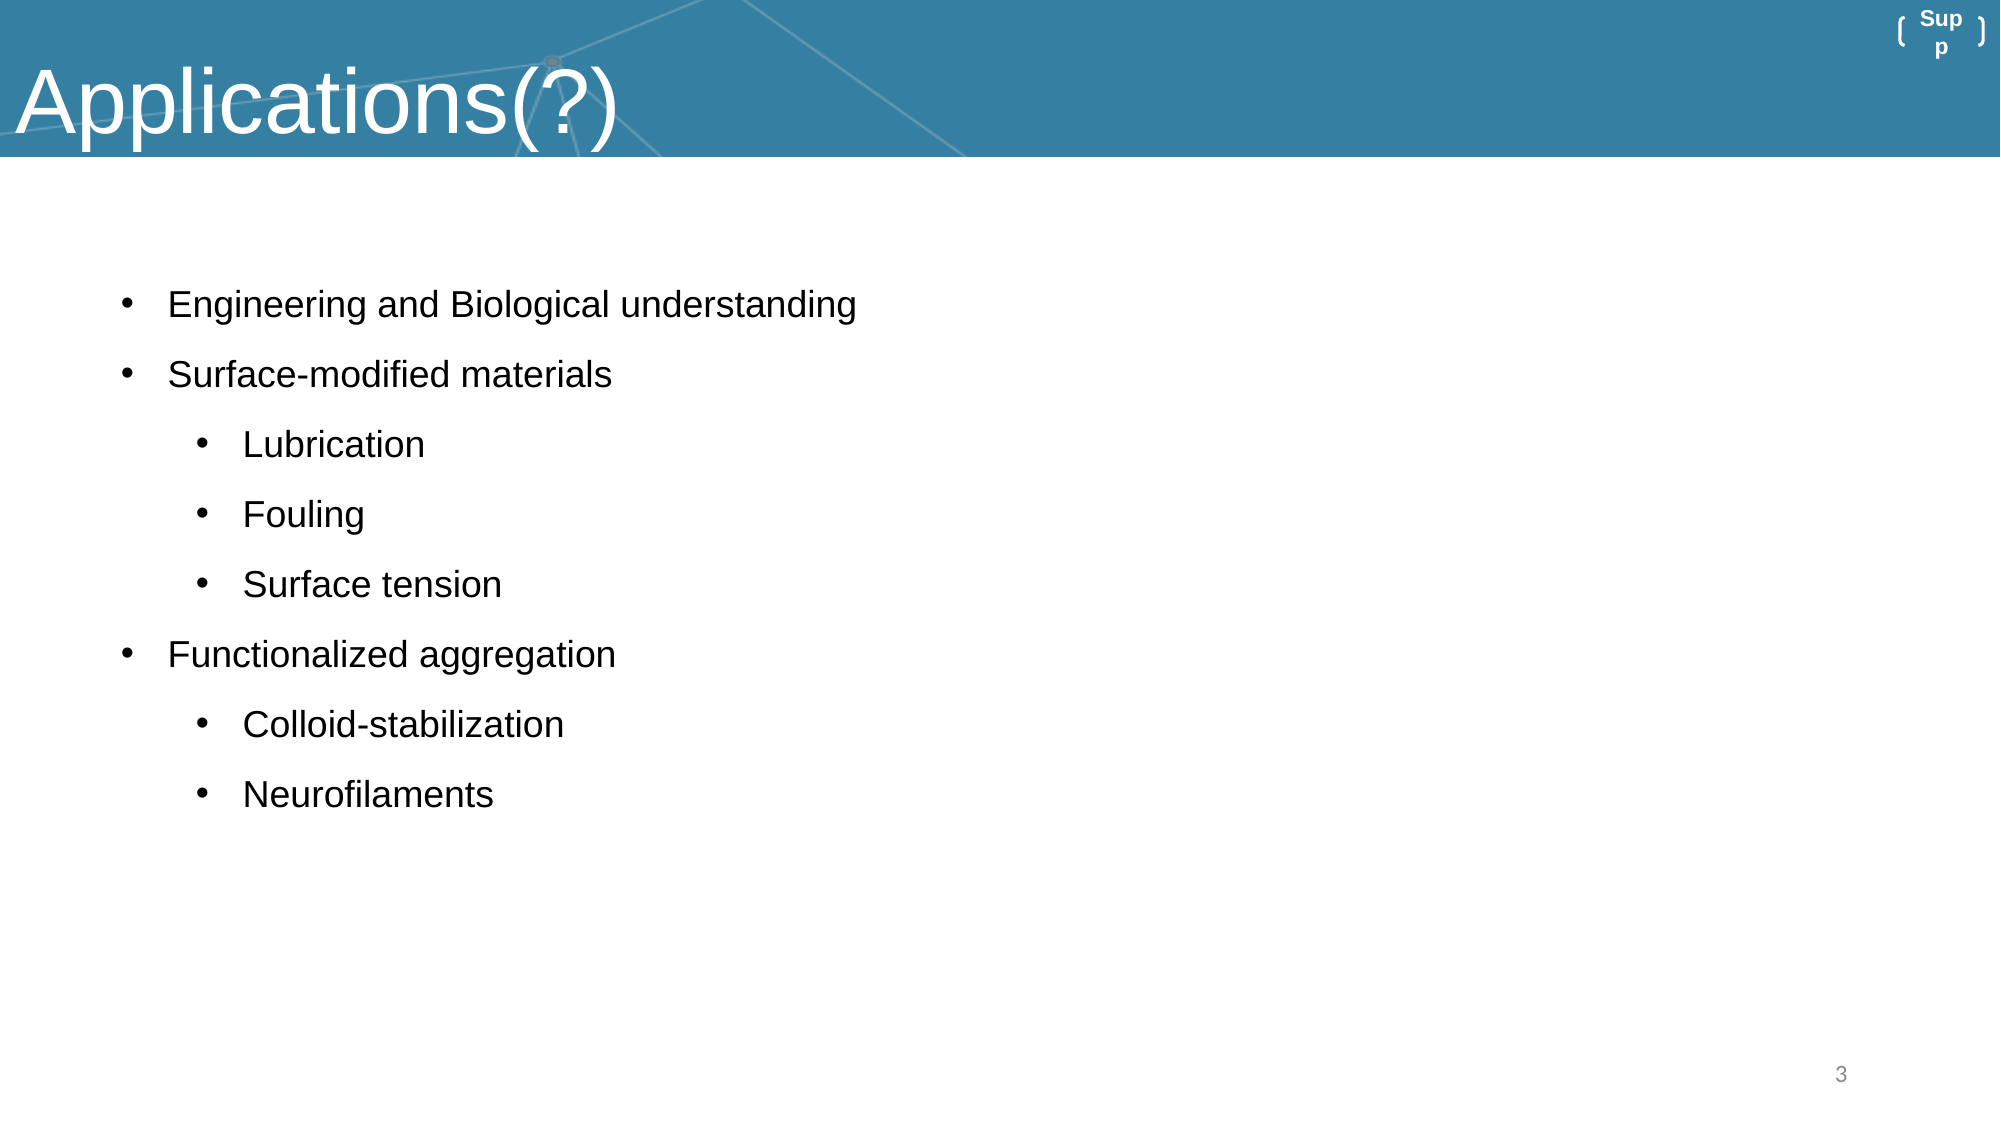

# Applications(?)
Engineering and Biological understanding
Surface-modified materials
Lubrication
Fouling
Surface tension
Functionalized aggregation
Colloid-stabilization
Neurofilaments

3